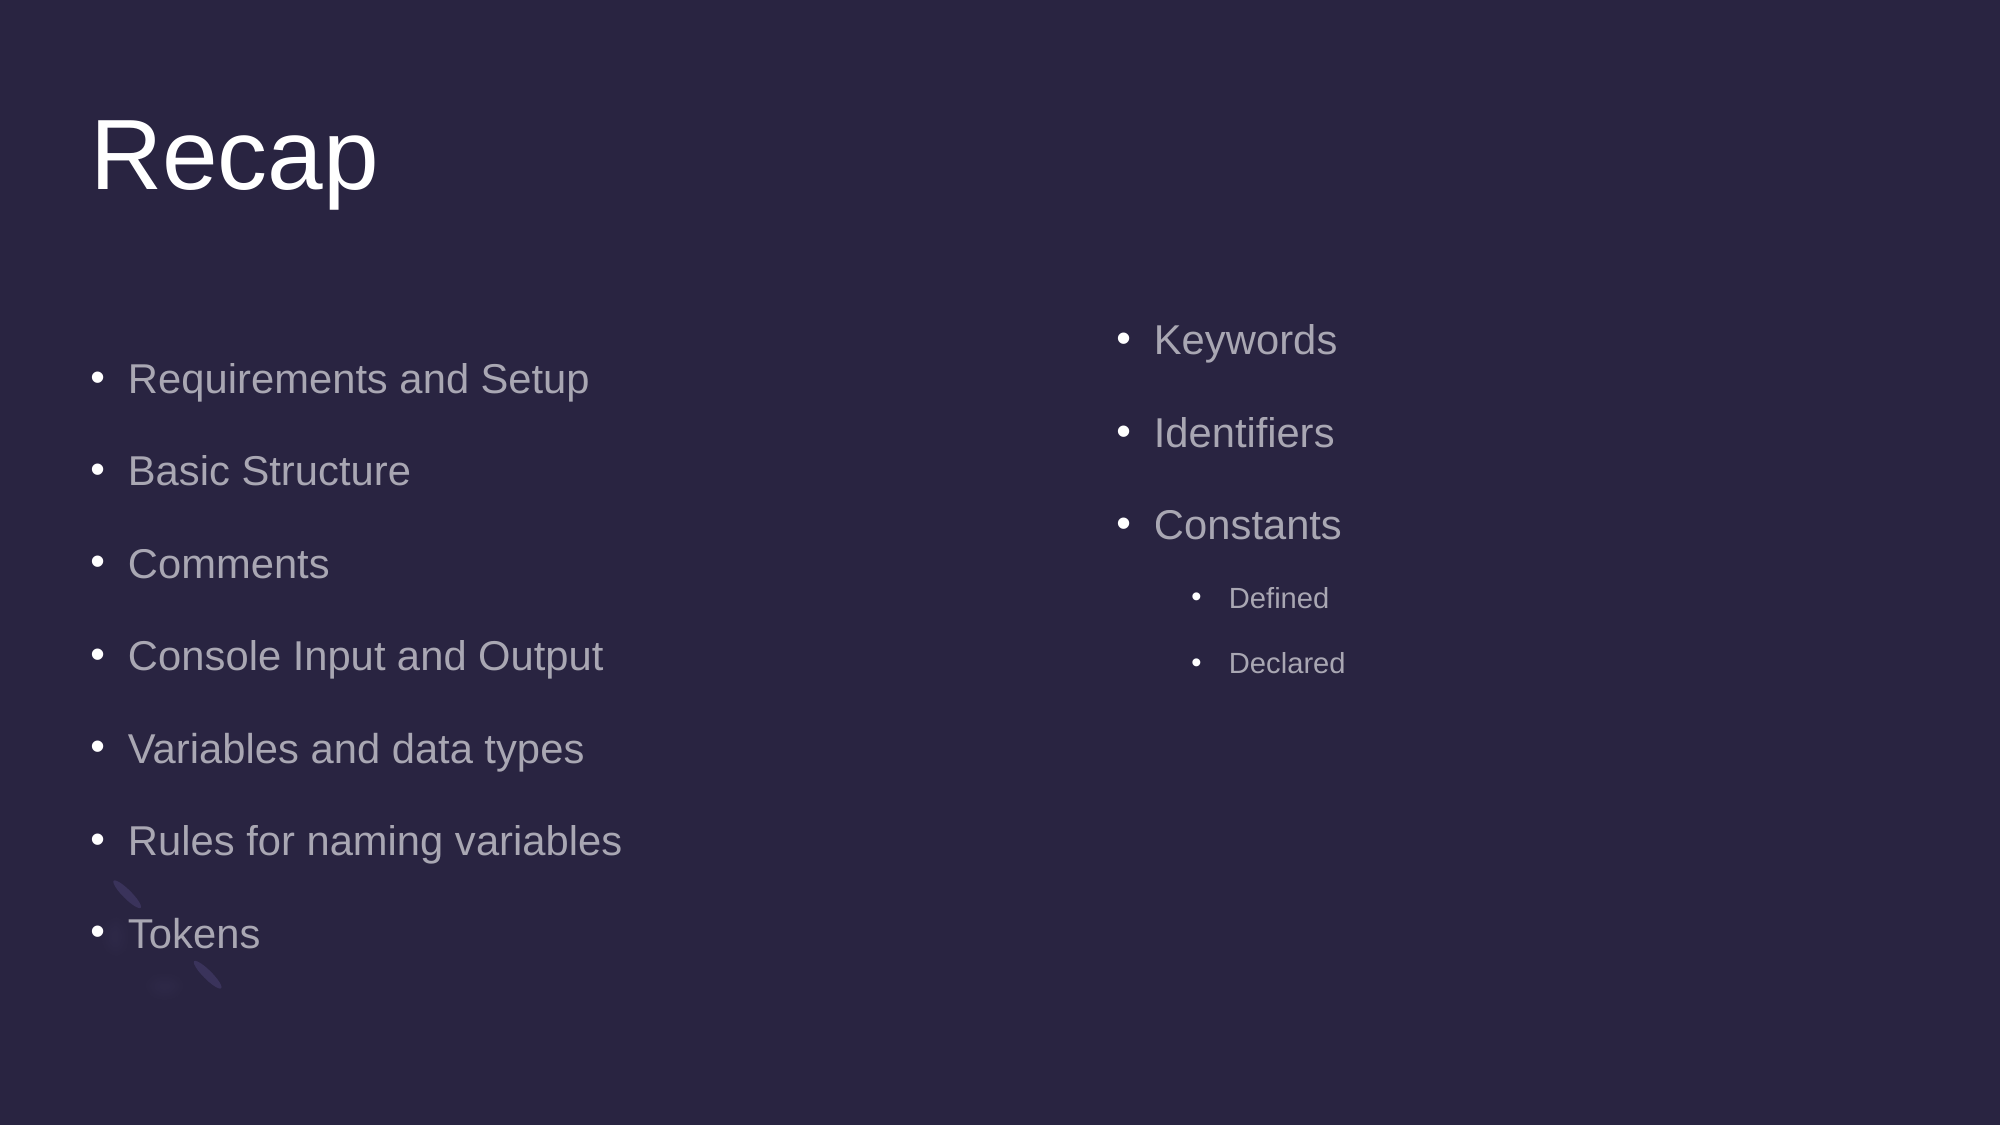

# Recap
Keywords
Identifiers
Constants
Defined
Declared

Requirements and Setup
Basic Structure
Comments
Console Input and Output
Variables and data types
Rules for naming variables
Tokens